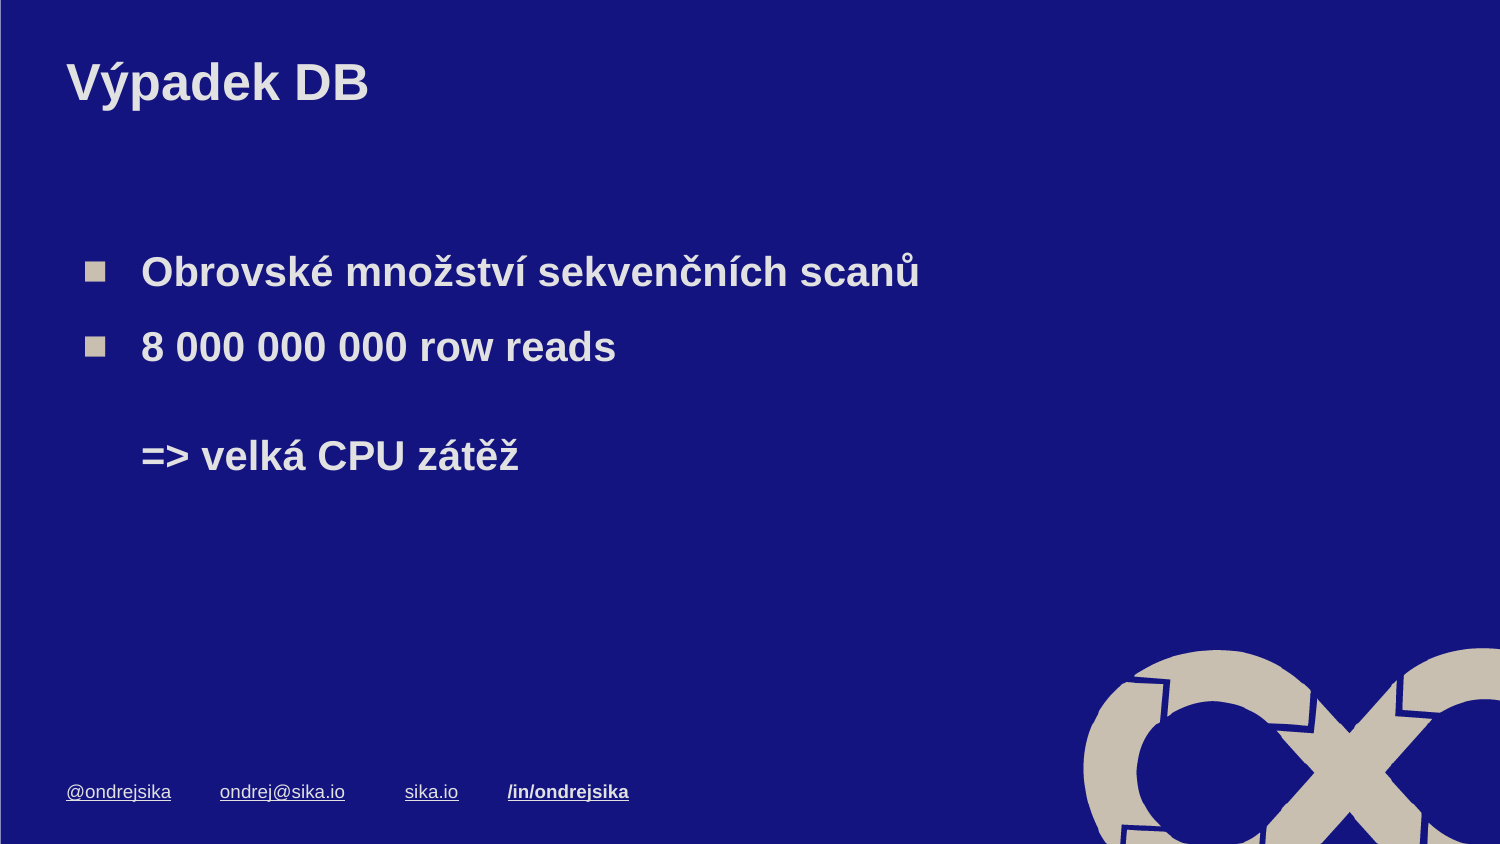

# Výpadek DB
Obrovské množství sekvenčních scanů
8 000 000 000 row reads
=> velká CPU zátěž